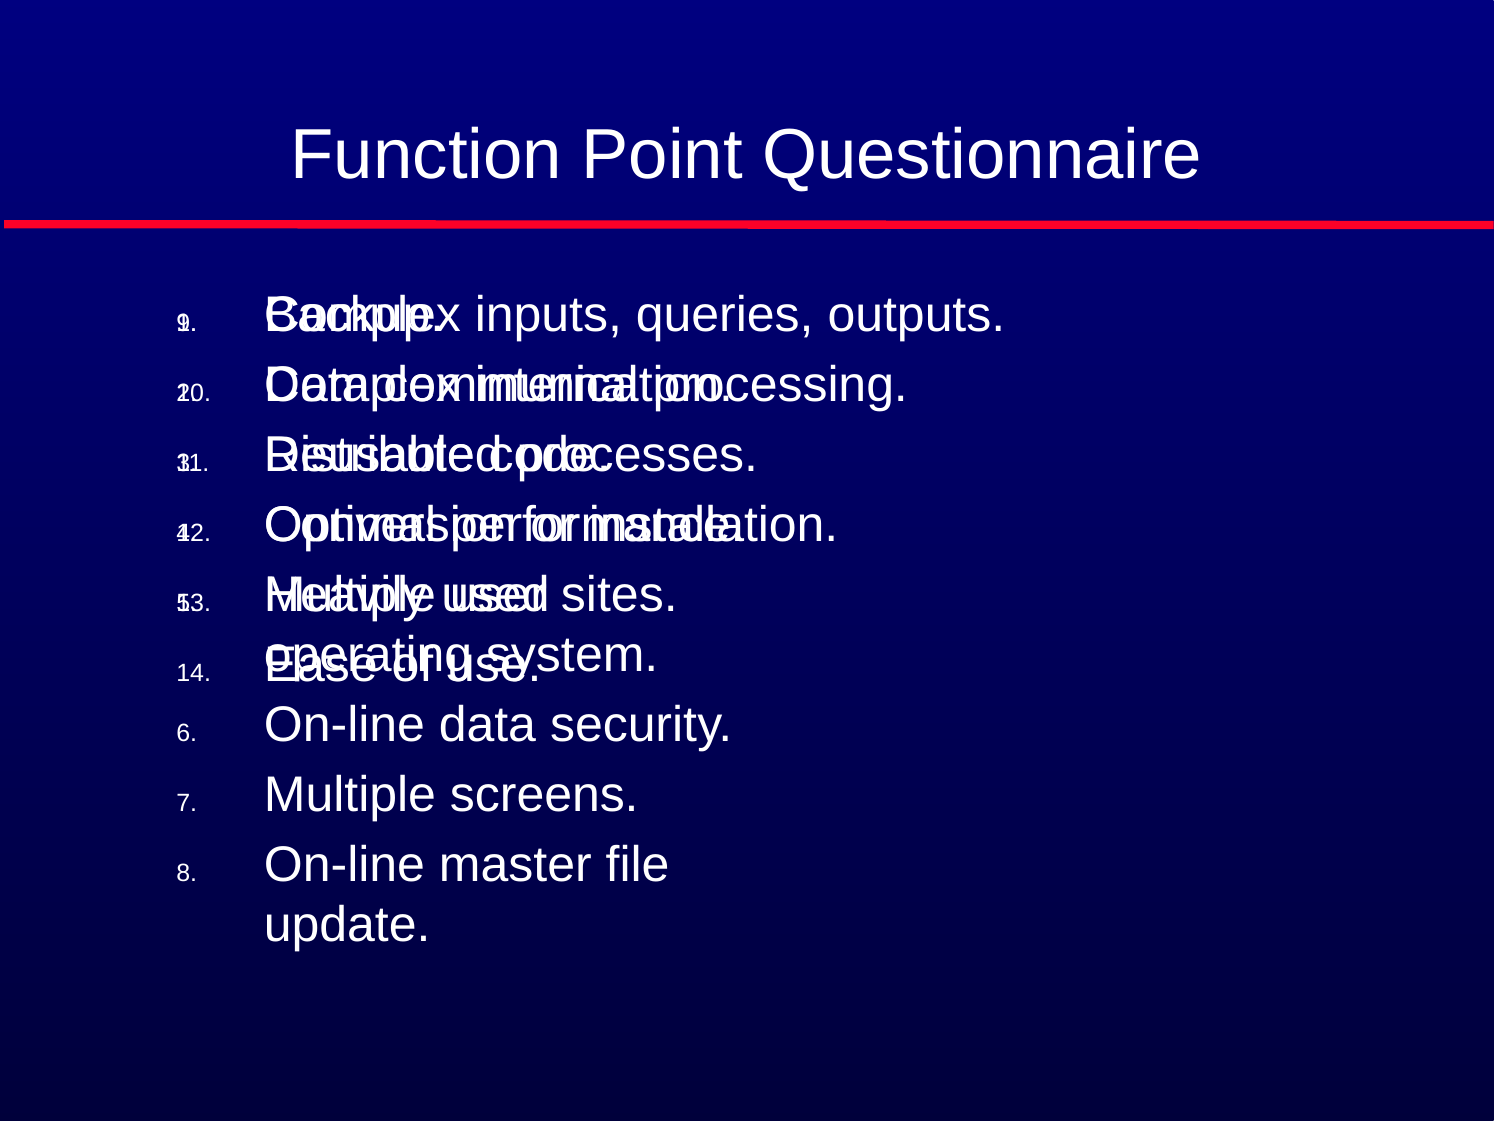

# Function Point Questionnaire
Backup.
Data communication.
Distributed processes.
Optimal performance.
Heavily used operating system.
On-line data security.
Multiple screens.
On-line master file update.
Complex inputs, queries, outputs.
Complex internal processing.
Reusable code.
Conversion or installation.
Multiple user sites.
Ease of use.